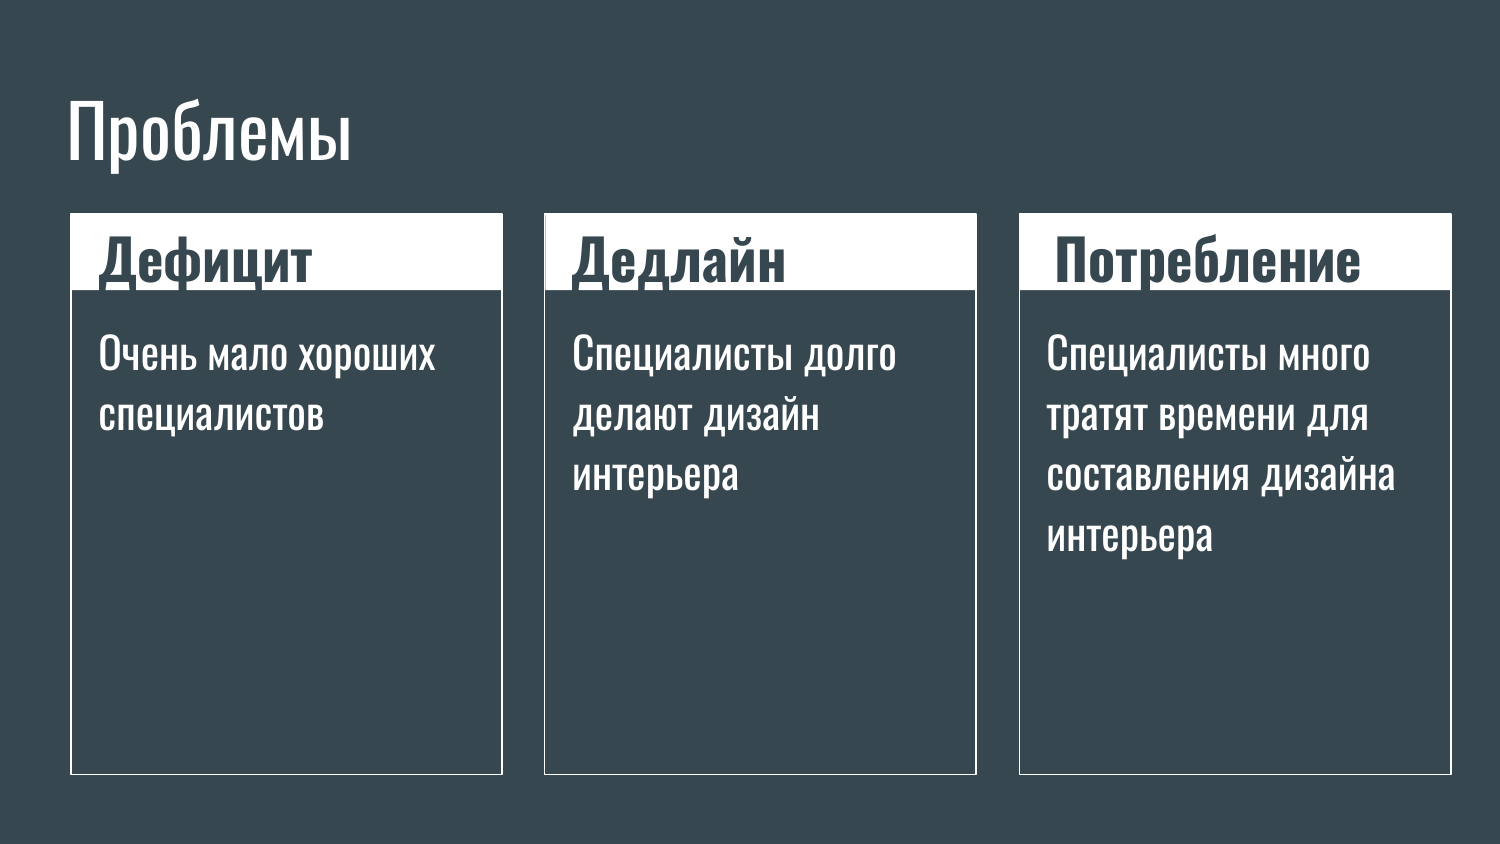

# Проблемы
Дефицит
Дедлайн
 Потребление

Очень мало хороших специалистов

Специалисты долго делают дизайн интерьера

Специалисты много тратят времени для составления дизайна интерьера